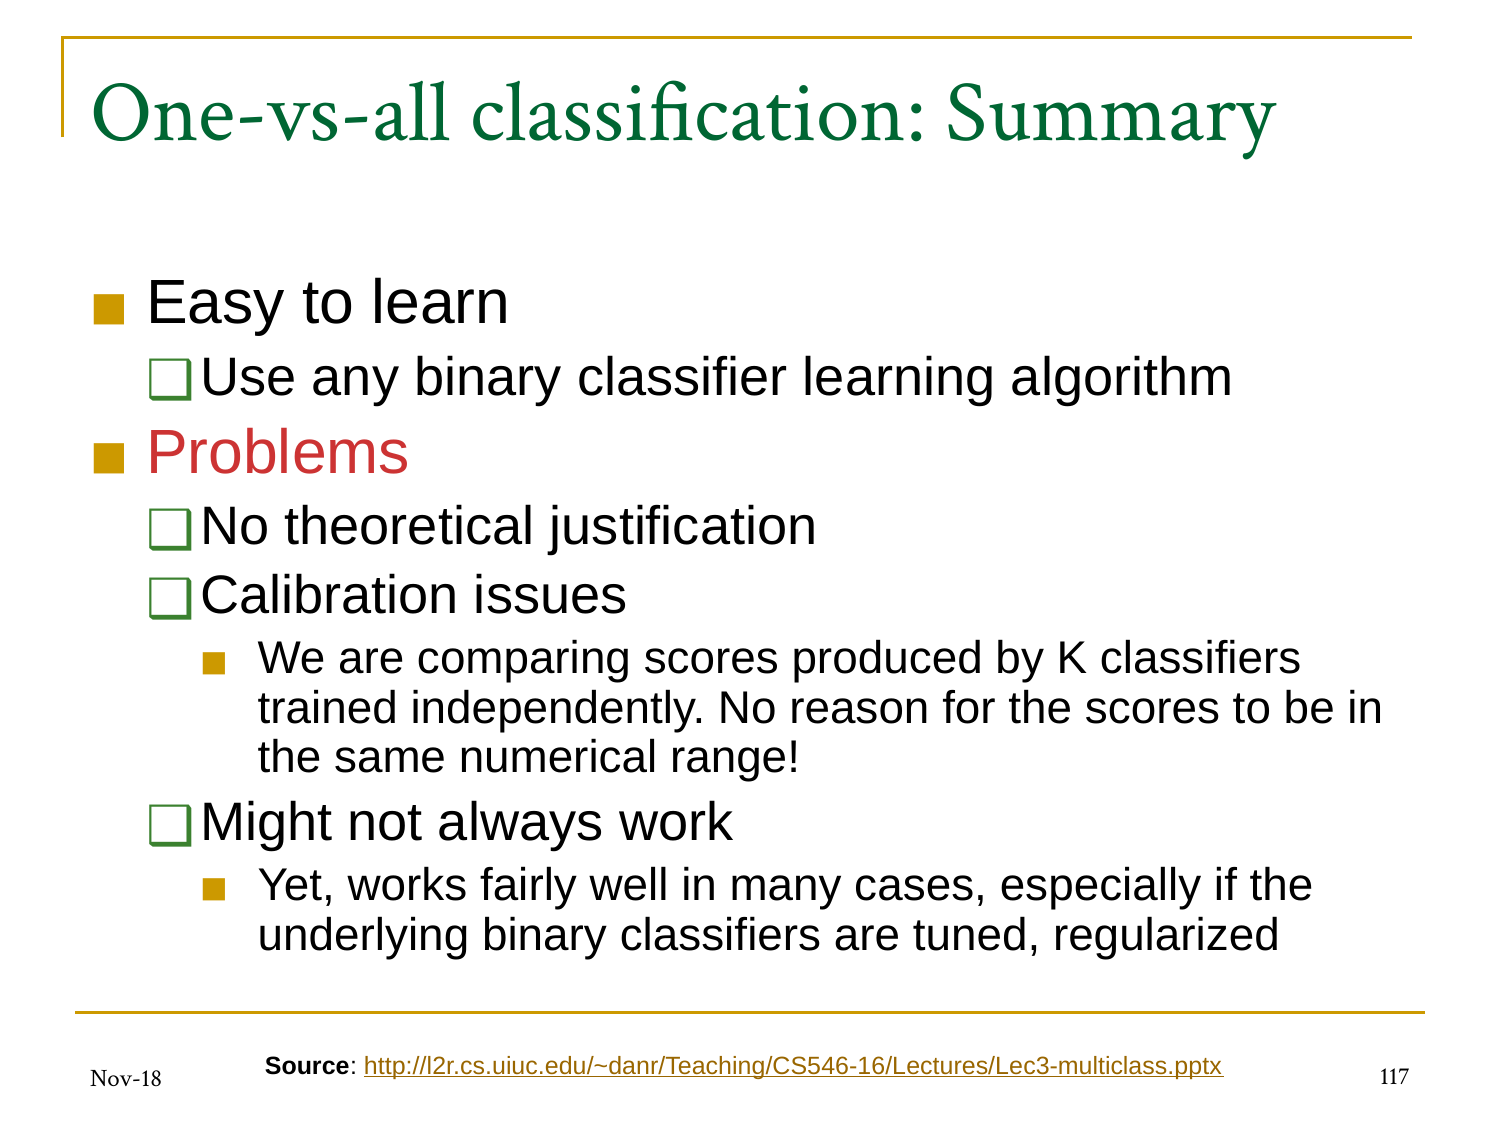

# One-vs-all classification: Summary
Easy to learn
Use any binary classifier learning algorithm
Problems
No theoretical justification
Calibration issues
We are comparing scores produced by K classifiers trained independently. No reason for the scores to be in the same numerical range!
Might not always work
Yet, works fairly well in many cases, especially if the underlying binary classifiers are tuned, regularized

Nov-18
117
Source: http://l2r.cs.uiuc.edu/~danr/Teaching/CS546-16/Lectures/Lec3-multiclass.pptx